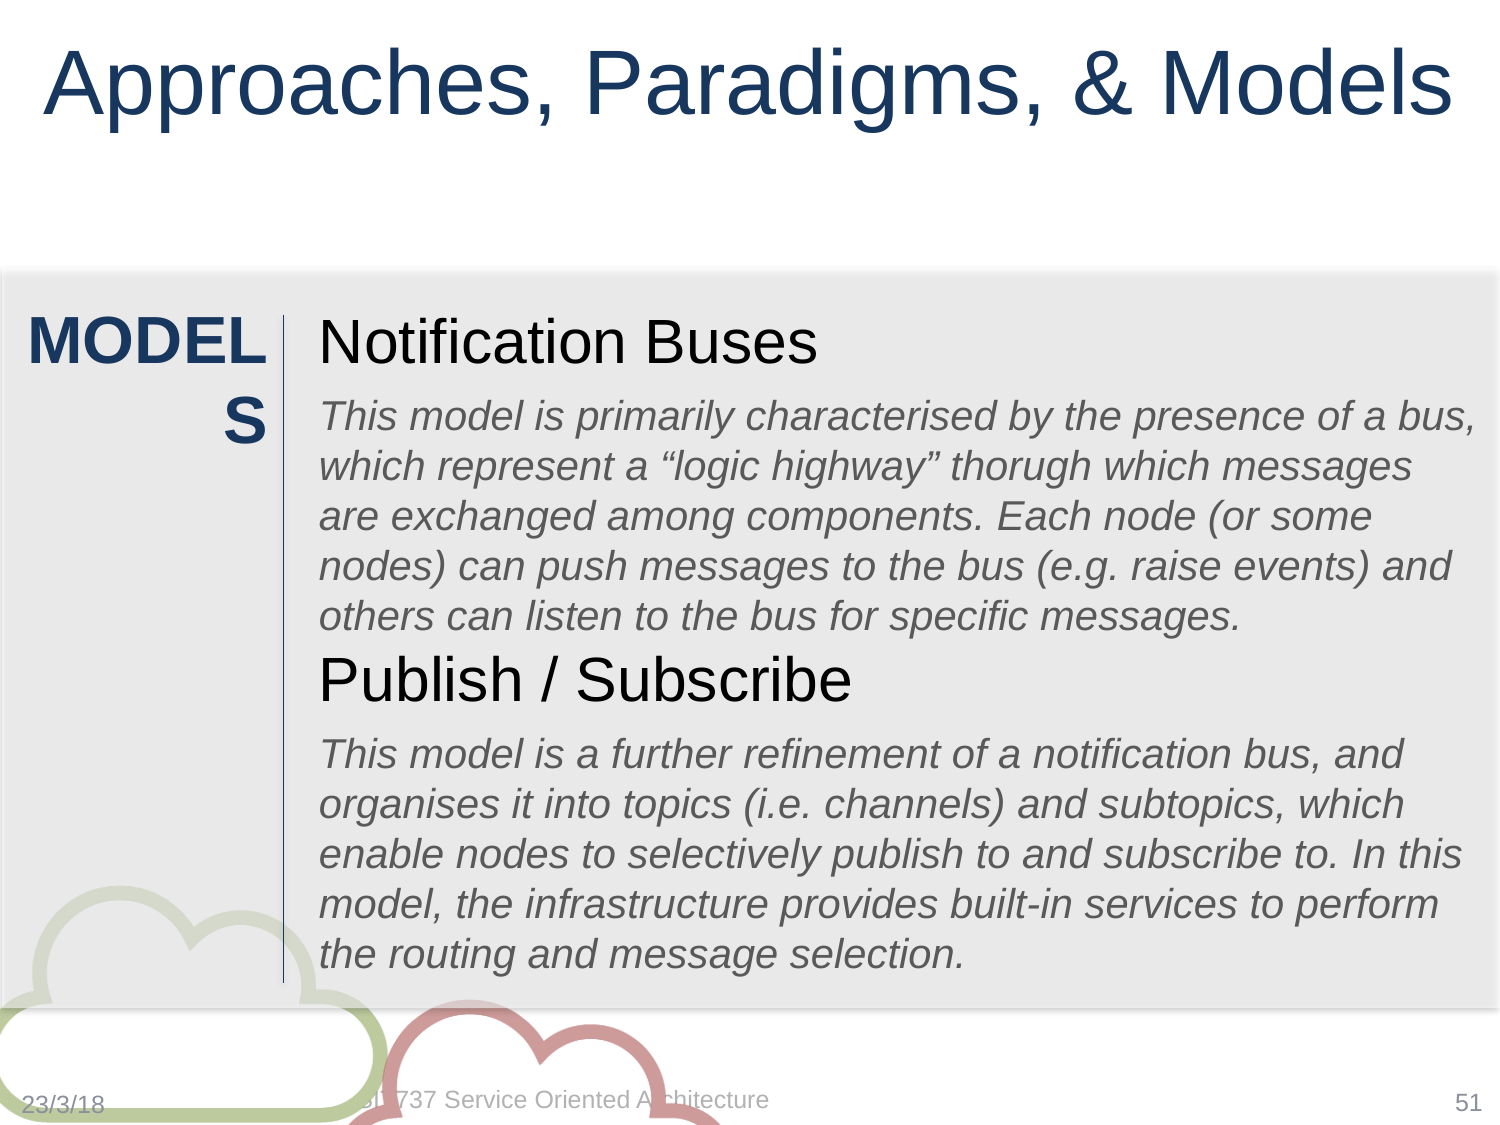

# Approaches, Paradigms, & Models

MODELS
Notification Buses
This model is primarily characterised by the presence of a bus, which represent a “logic highway” thorugh which messages are exchanged among components. Each node (or some nodes) can push messages to the bus (e.g. raise events) and others can listen to the bus for specific messages.
Publish / Subscribe
This model is a further refinement of a notification bus, and organises it into topics (i.e. channels) and subtopics, which enable nodes to selectively publish to and subscribe to. In this model, the infrastructure provides built-in services to perform the routing and message selection.
51
23/3/18
SIT737 Service Oriented Architecture